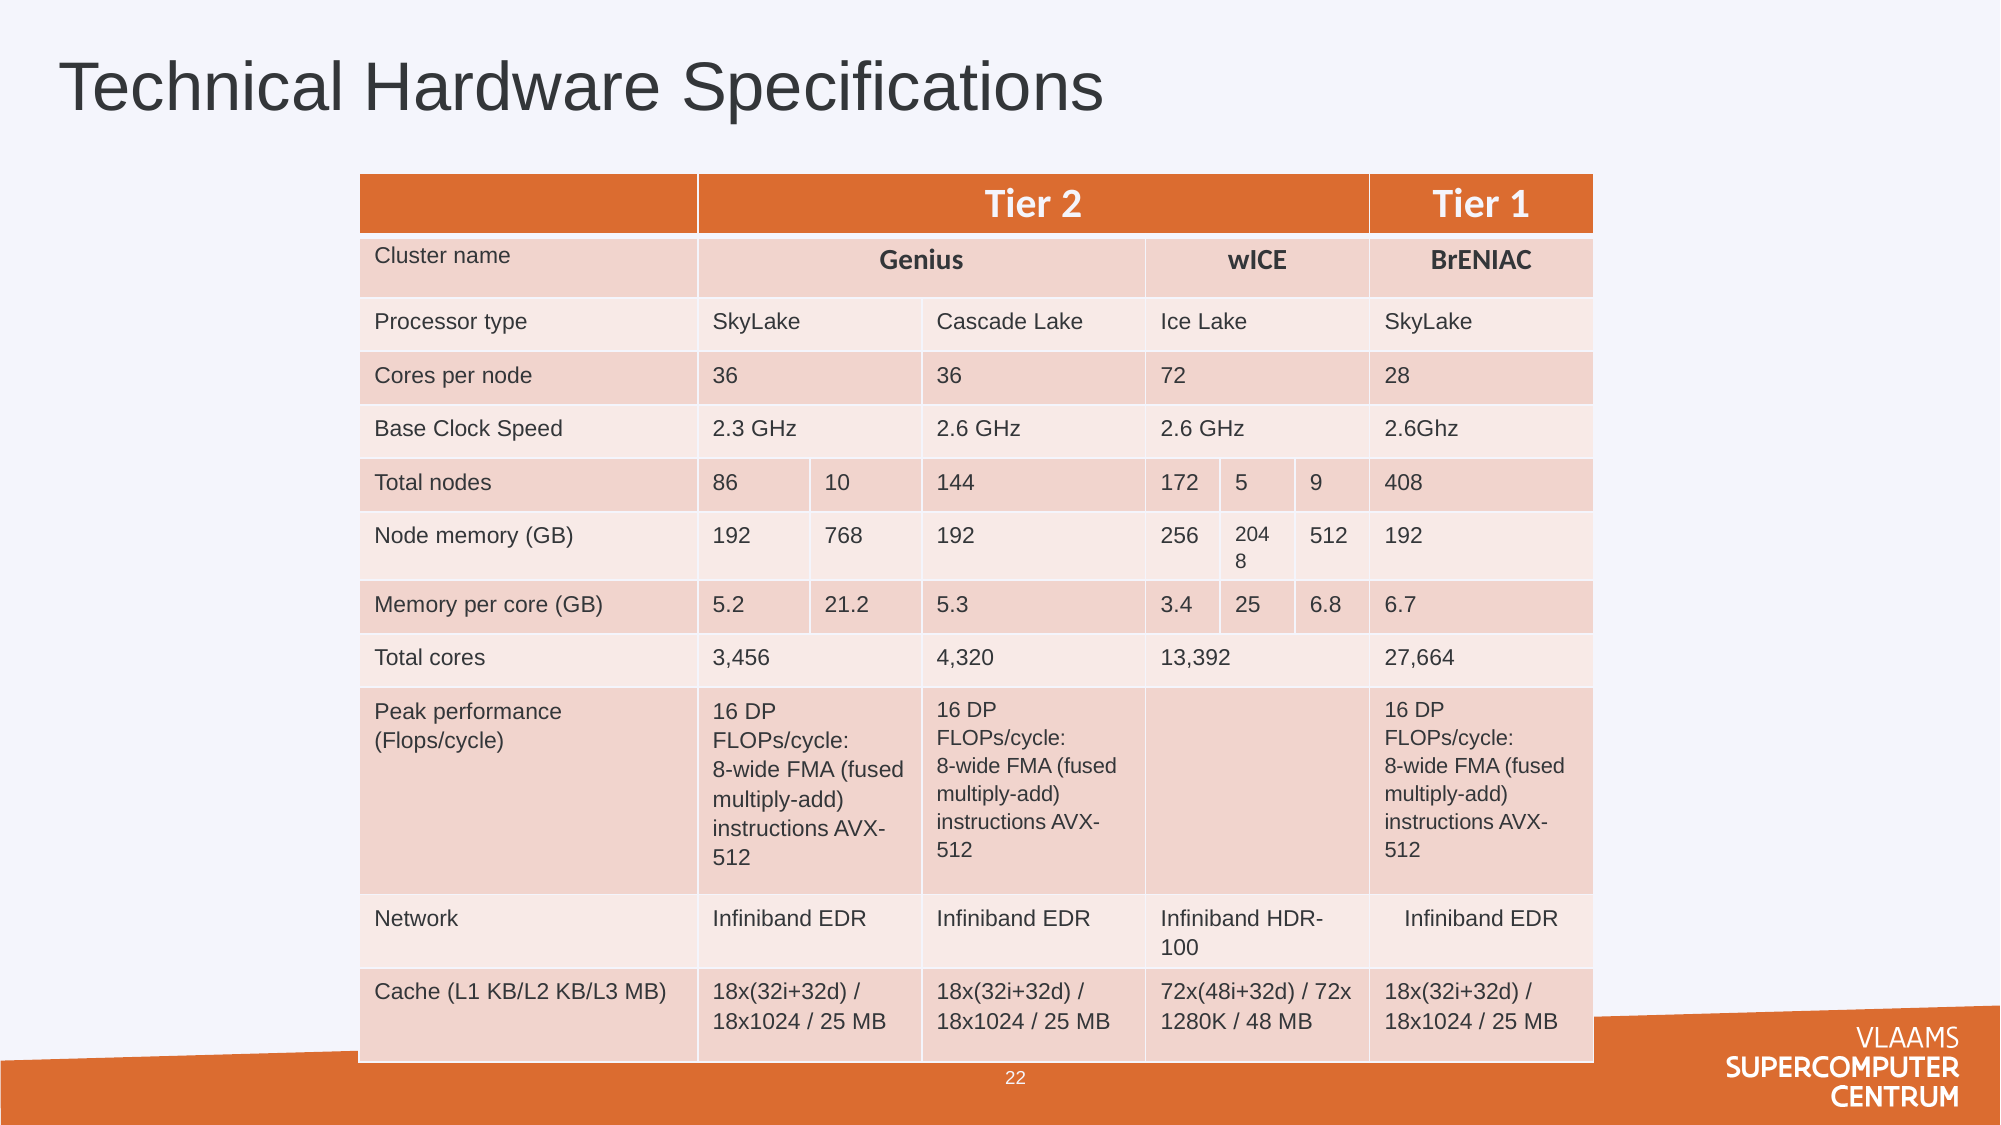

# Technical Hardware Specifications
|  | Tier 2 |  |  |  |  |  | Tier 1 |
| --- | --- | --- | --- | --- | --- | --- | --- |
| Cluster name | Genius |  |  | wICE |  |  | BrENIAC |
| Processor type | SkyLake |  | Cascade Lake | Ice Lake |  |  | SkyLake |
| Cores per node | 36 |  | 36 | 72 |  |  | 28 |
| Base Clock Speed | 2.3 GHz |  | 2.6 GHz | 2.6 GHz |  |  | 2.6Ghz |
| Total nodes | 86 | 10 | 144 | 172 | 5 | 9 | 408 |
| Node memory (GB) | 192 | 768 | 192 | 256 | 2048 | 512 | 192 |
| Memory per core (GB) | 5.2 | 21.2 | 5.3 | 3.4 | 25 | 6.8 | 6.7 |
| Total cores | 3,456 |  | 4,320 | 13,392 |  |  | 27,664 |
| Peak performance (Flops/cycle) | 16 DP FLOPs/cycle: 8-wide FMA (fused multiply-add) instructions AVX-512 |  | 16 DP FLOPs/cycle: 8-wide FMA (fused multiply-add) instructions AVX-512 |  |  |  | 16 DP FLOPs/cycle: 8-wide FMA (fused multiply-add) instructions AVX-512 |
| Network | Infiniband EDR |  | Infiniband EDR | Infiniband HDR-100 |  |  | Infiniband EDR |
| Cache (L1 KB/L2 KB/L3 MB) | 18x(32i+32d) / 18x1024 / 25 MB |  | 18x(32i+32d) / 18x1024 / 25 MB | 72x(48i+32d) / 72x 1280K / 48 MB |  |  | 18x(32i+32d) / 18x1024 / 25 MB |
22